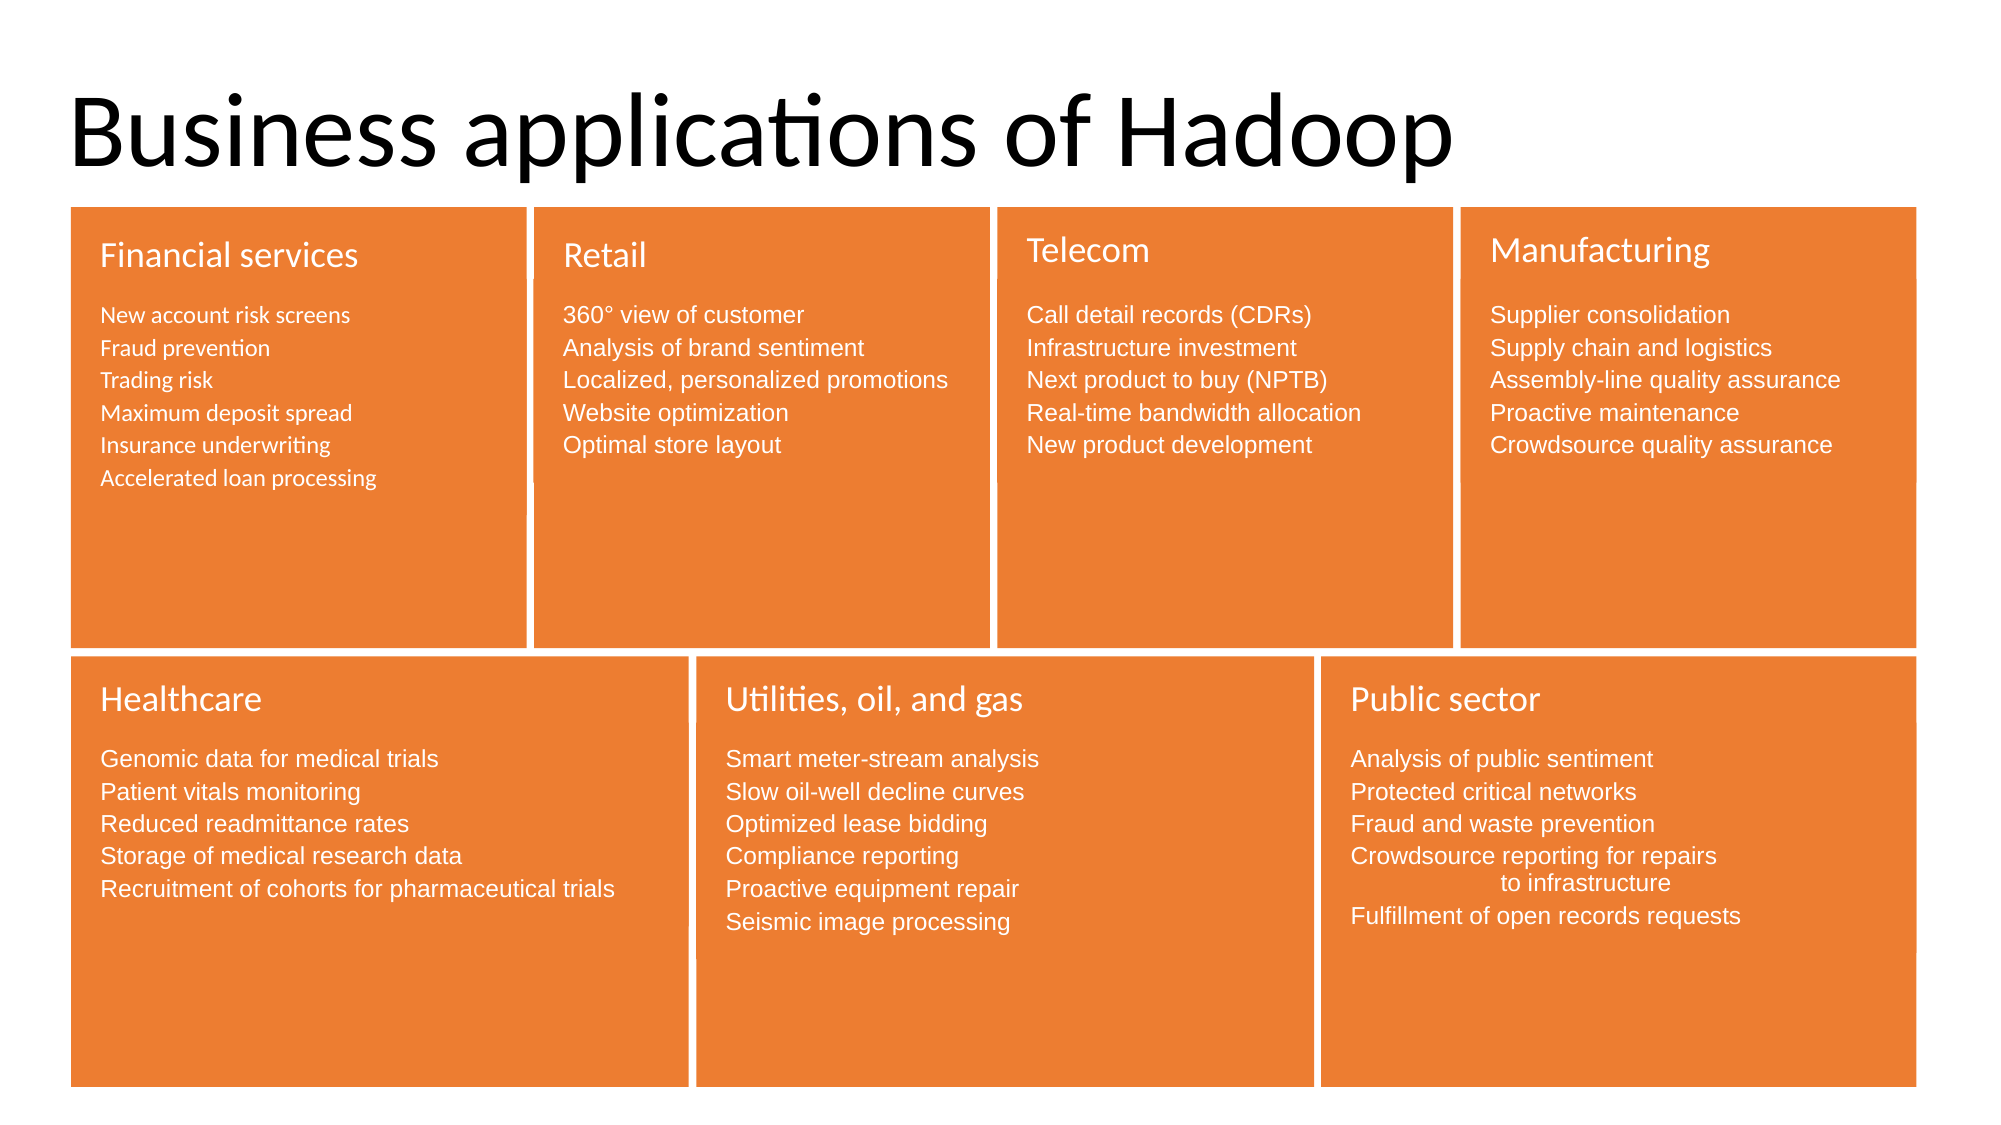

Business applications of Hadoop
Financial services
New account risk screens
Fraud prevention
Trading risk
Maximum deposit spread
Insurance underwriting
Accelerated loan processing

Retail
360° view of customer
Analysis of brand sentiment
Localized, personalized promotions
Website optimization
Optimal store layout

Telecom
Call detail records (CDRs)
Infrastructure investment
Next product to buy (NPTB)
Real-time bandwidth allocation
New product development

Manufacturing
Supplier consolidation
Supply chain and logistics
Assembly-line quality assurance
Proactive maintenance
Crowdsource quality assurance

Healthcare
Genomic data for medical trials
Patient vitals monitoring
Reduced readmittance rates
Storage of medical research data
Recruitment of cohorts for pharmaceutical trials

Utilities, oil, and gas
Smart meter-stream analysis
Slow oil-well decline curves
Optimized lease bidding
Compliance reporting
Proactive equipment repair
Seismic image processing

Public sector
Analysis of public sentiment
Protected critical networks
Fraud and waste prevention
Crowdsource reporting for repairs
	to infrastructure
Fulfillment of open records requests